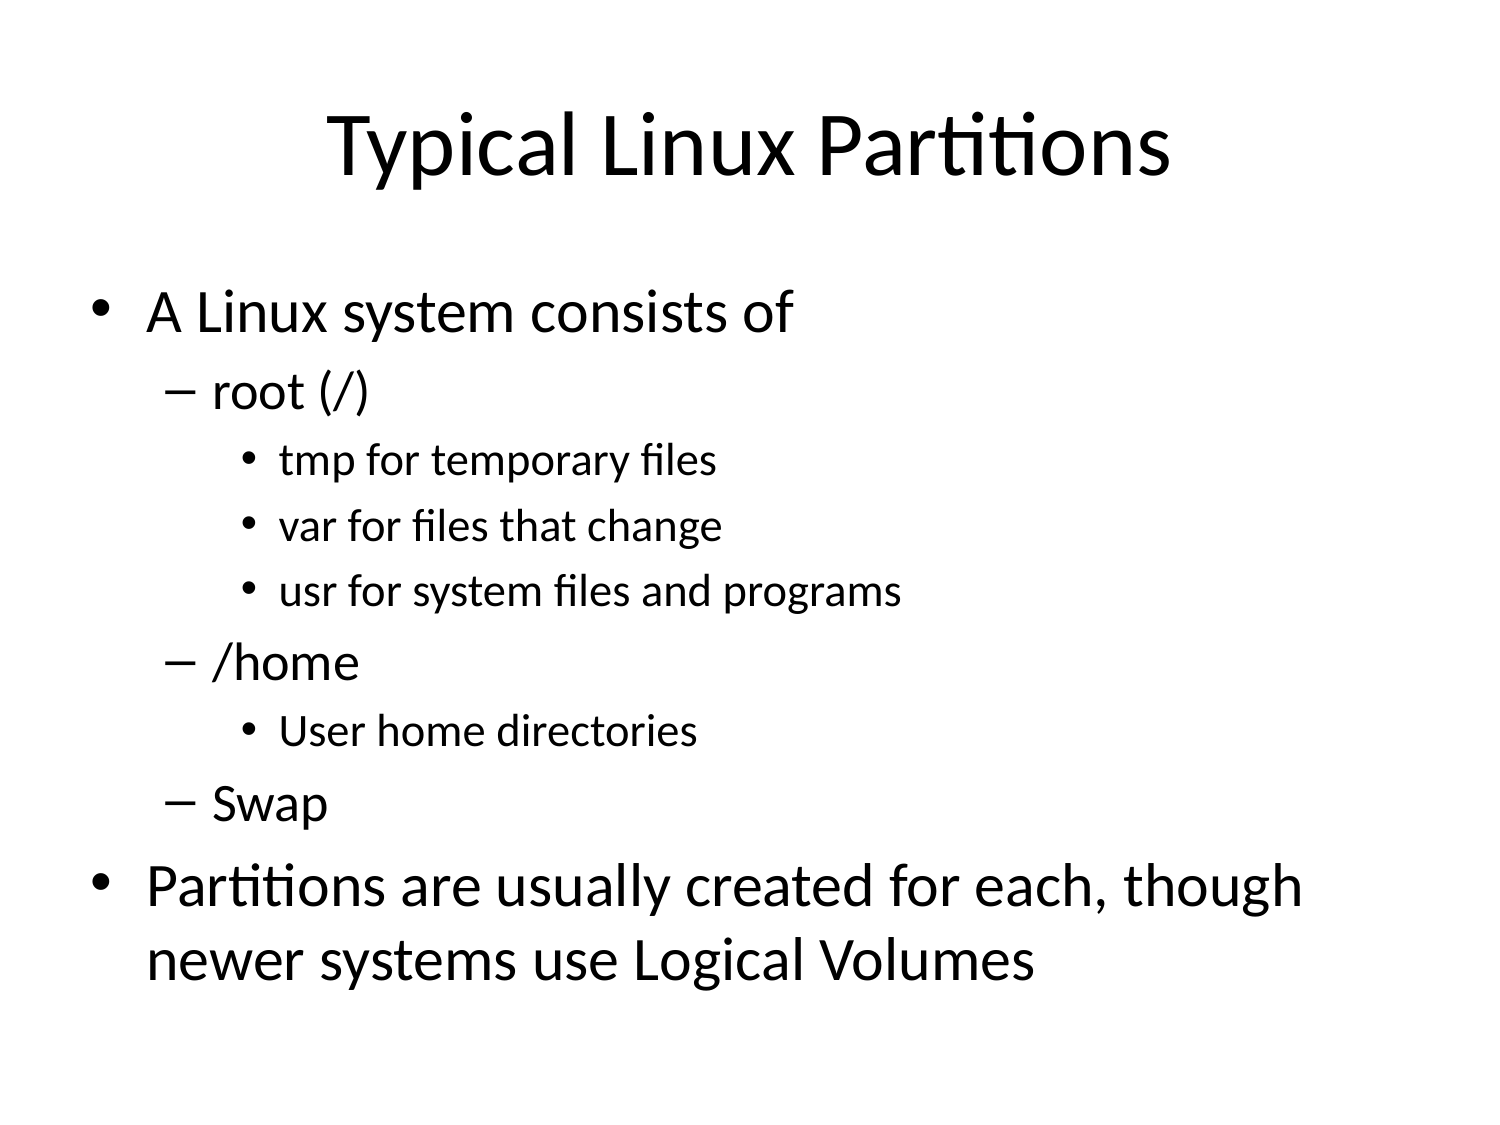

# Typical Linux Partitions
A Linux system consists of
root (/)
tmp for temporary files
var for files that change
usr for system files and programs
/home
User home directories
Swap
Partitions are usually created for each, though newer systems use Logical Volumes